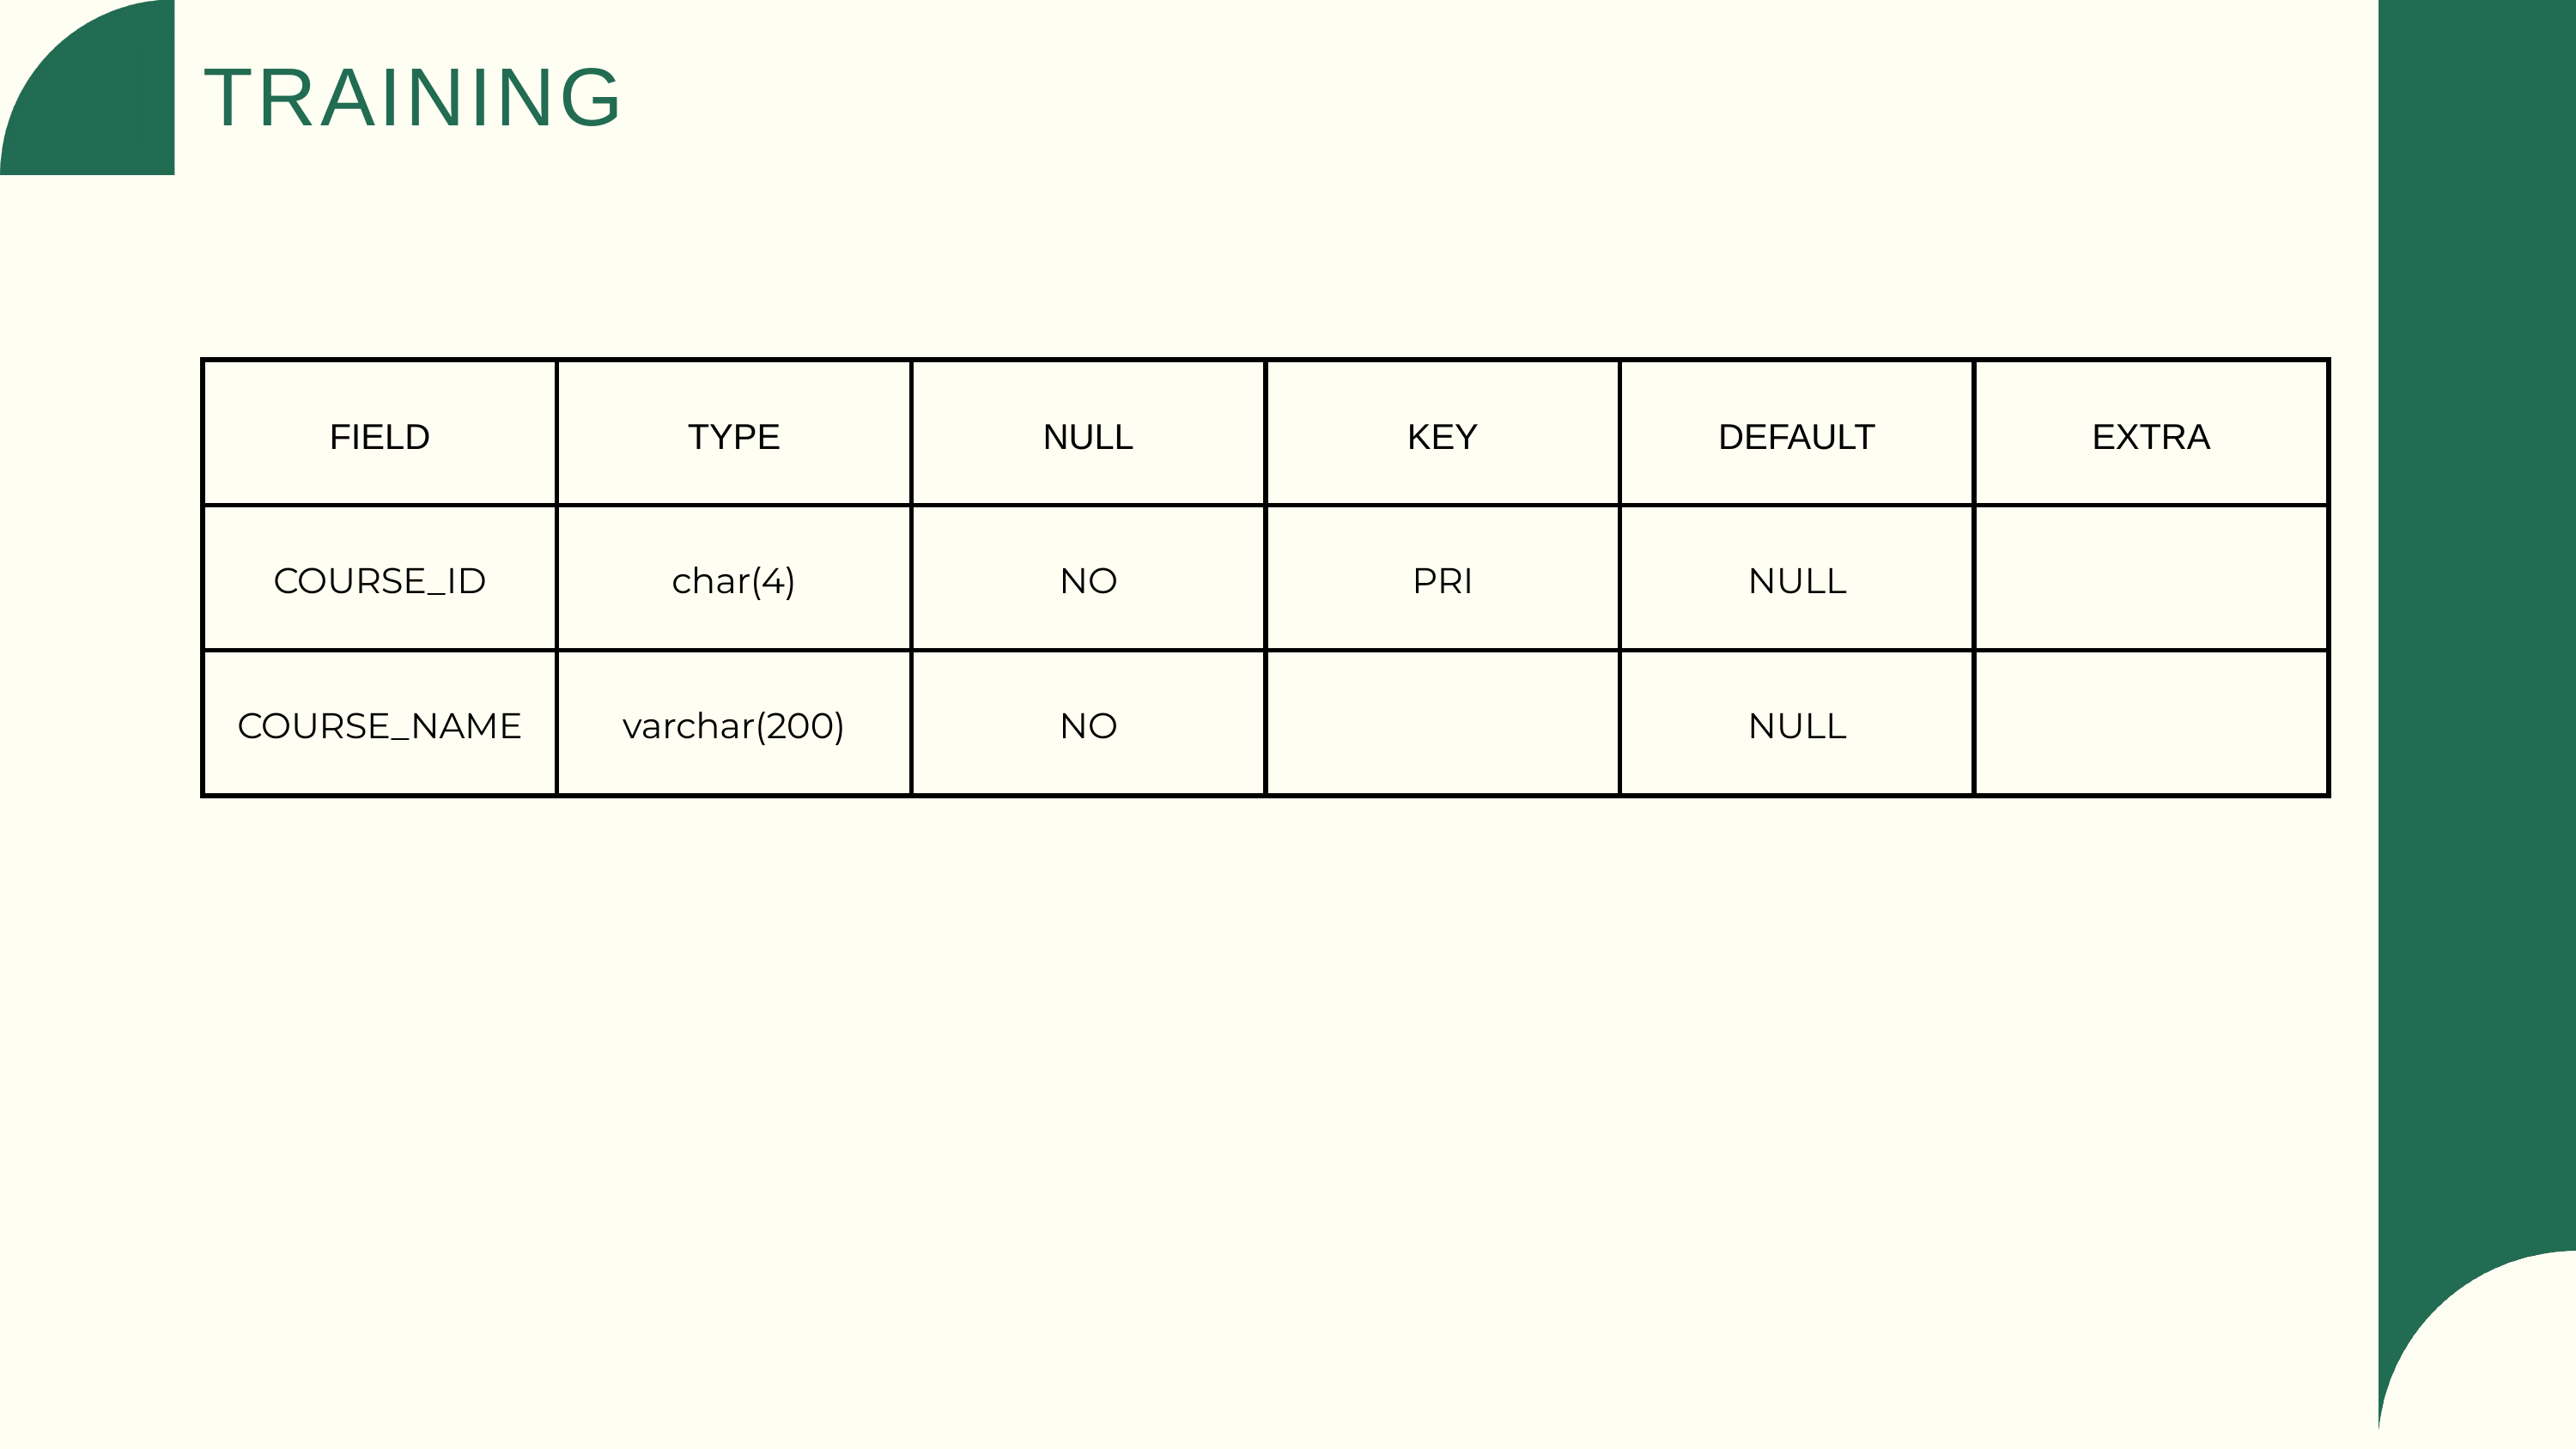

TRAINING
| FIELD | TYPE | NULL | KEY | DEFAULT | EXTRA |
| --- | --- | --- | --- | --- | --- |
| COURSE\_ID | char(4) | NO | PRI | NULL |  |
| COURSE\_NAME | varchar(200) | NO |  | NULL |  |